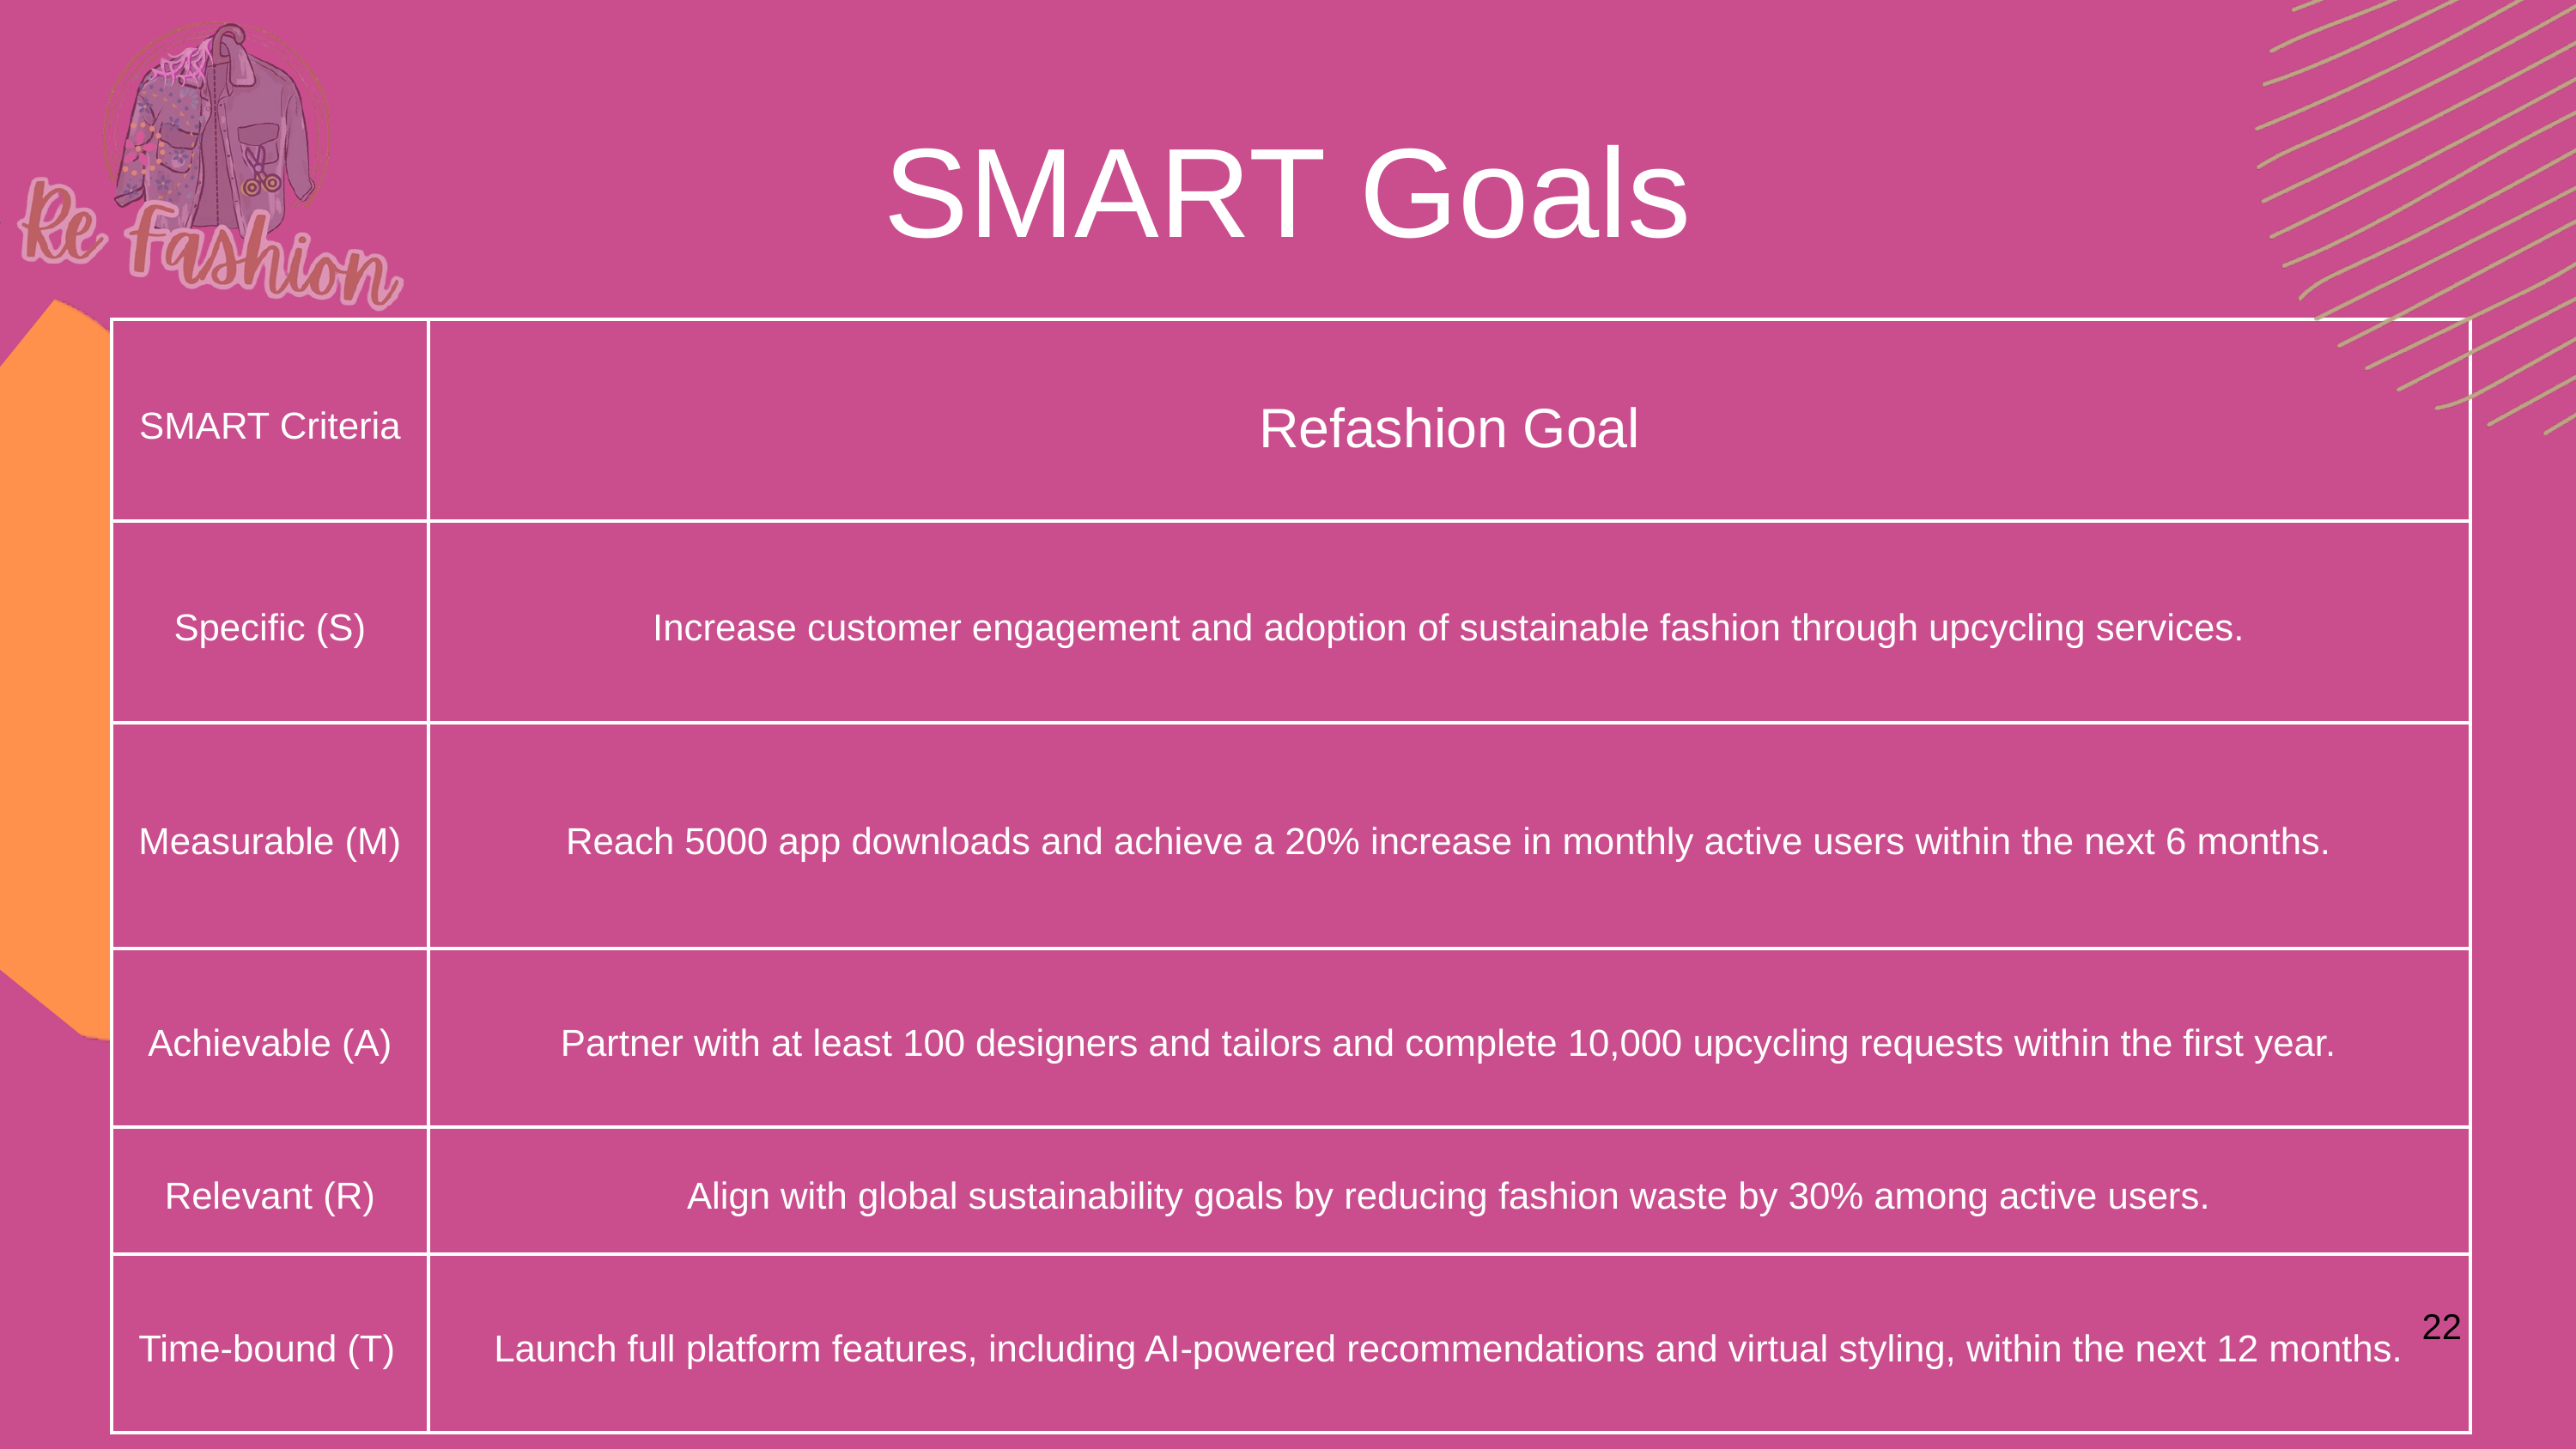

SMART Goals
| SMART Criteria | Refashion Goal |
| --- | --- |
| Specific (S) | Increase customer engagement and adoption of sustainable fashion through upcycling services. |
| Measurable (M) | Reach 5000 app downloads and achieve a 20% increase in monthly active users within the next 6 months. |
| Achievable (A) | Partner with at least 100 designers and tailors and complete 10,000 upcycling requests within the first year. |
| Relevant (R) | Align with global sustainability goals by reducing fashion waste by 30% among active users. |
| Time-bound (T) | Launch full platform features, including AI-powered recommendations and virtual styling, within the next 12 months. |

22